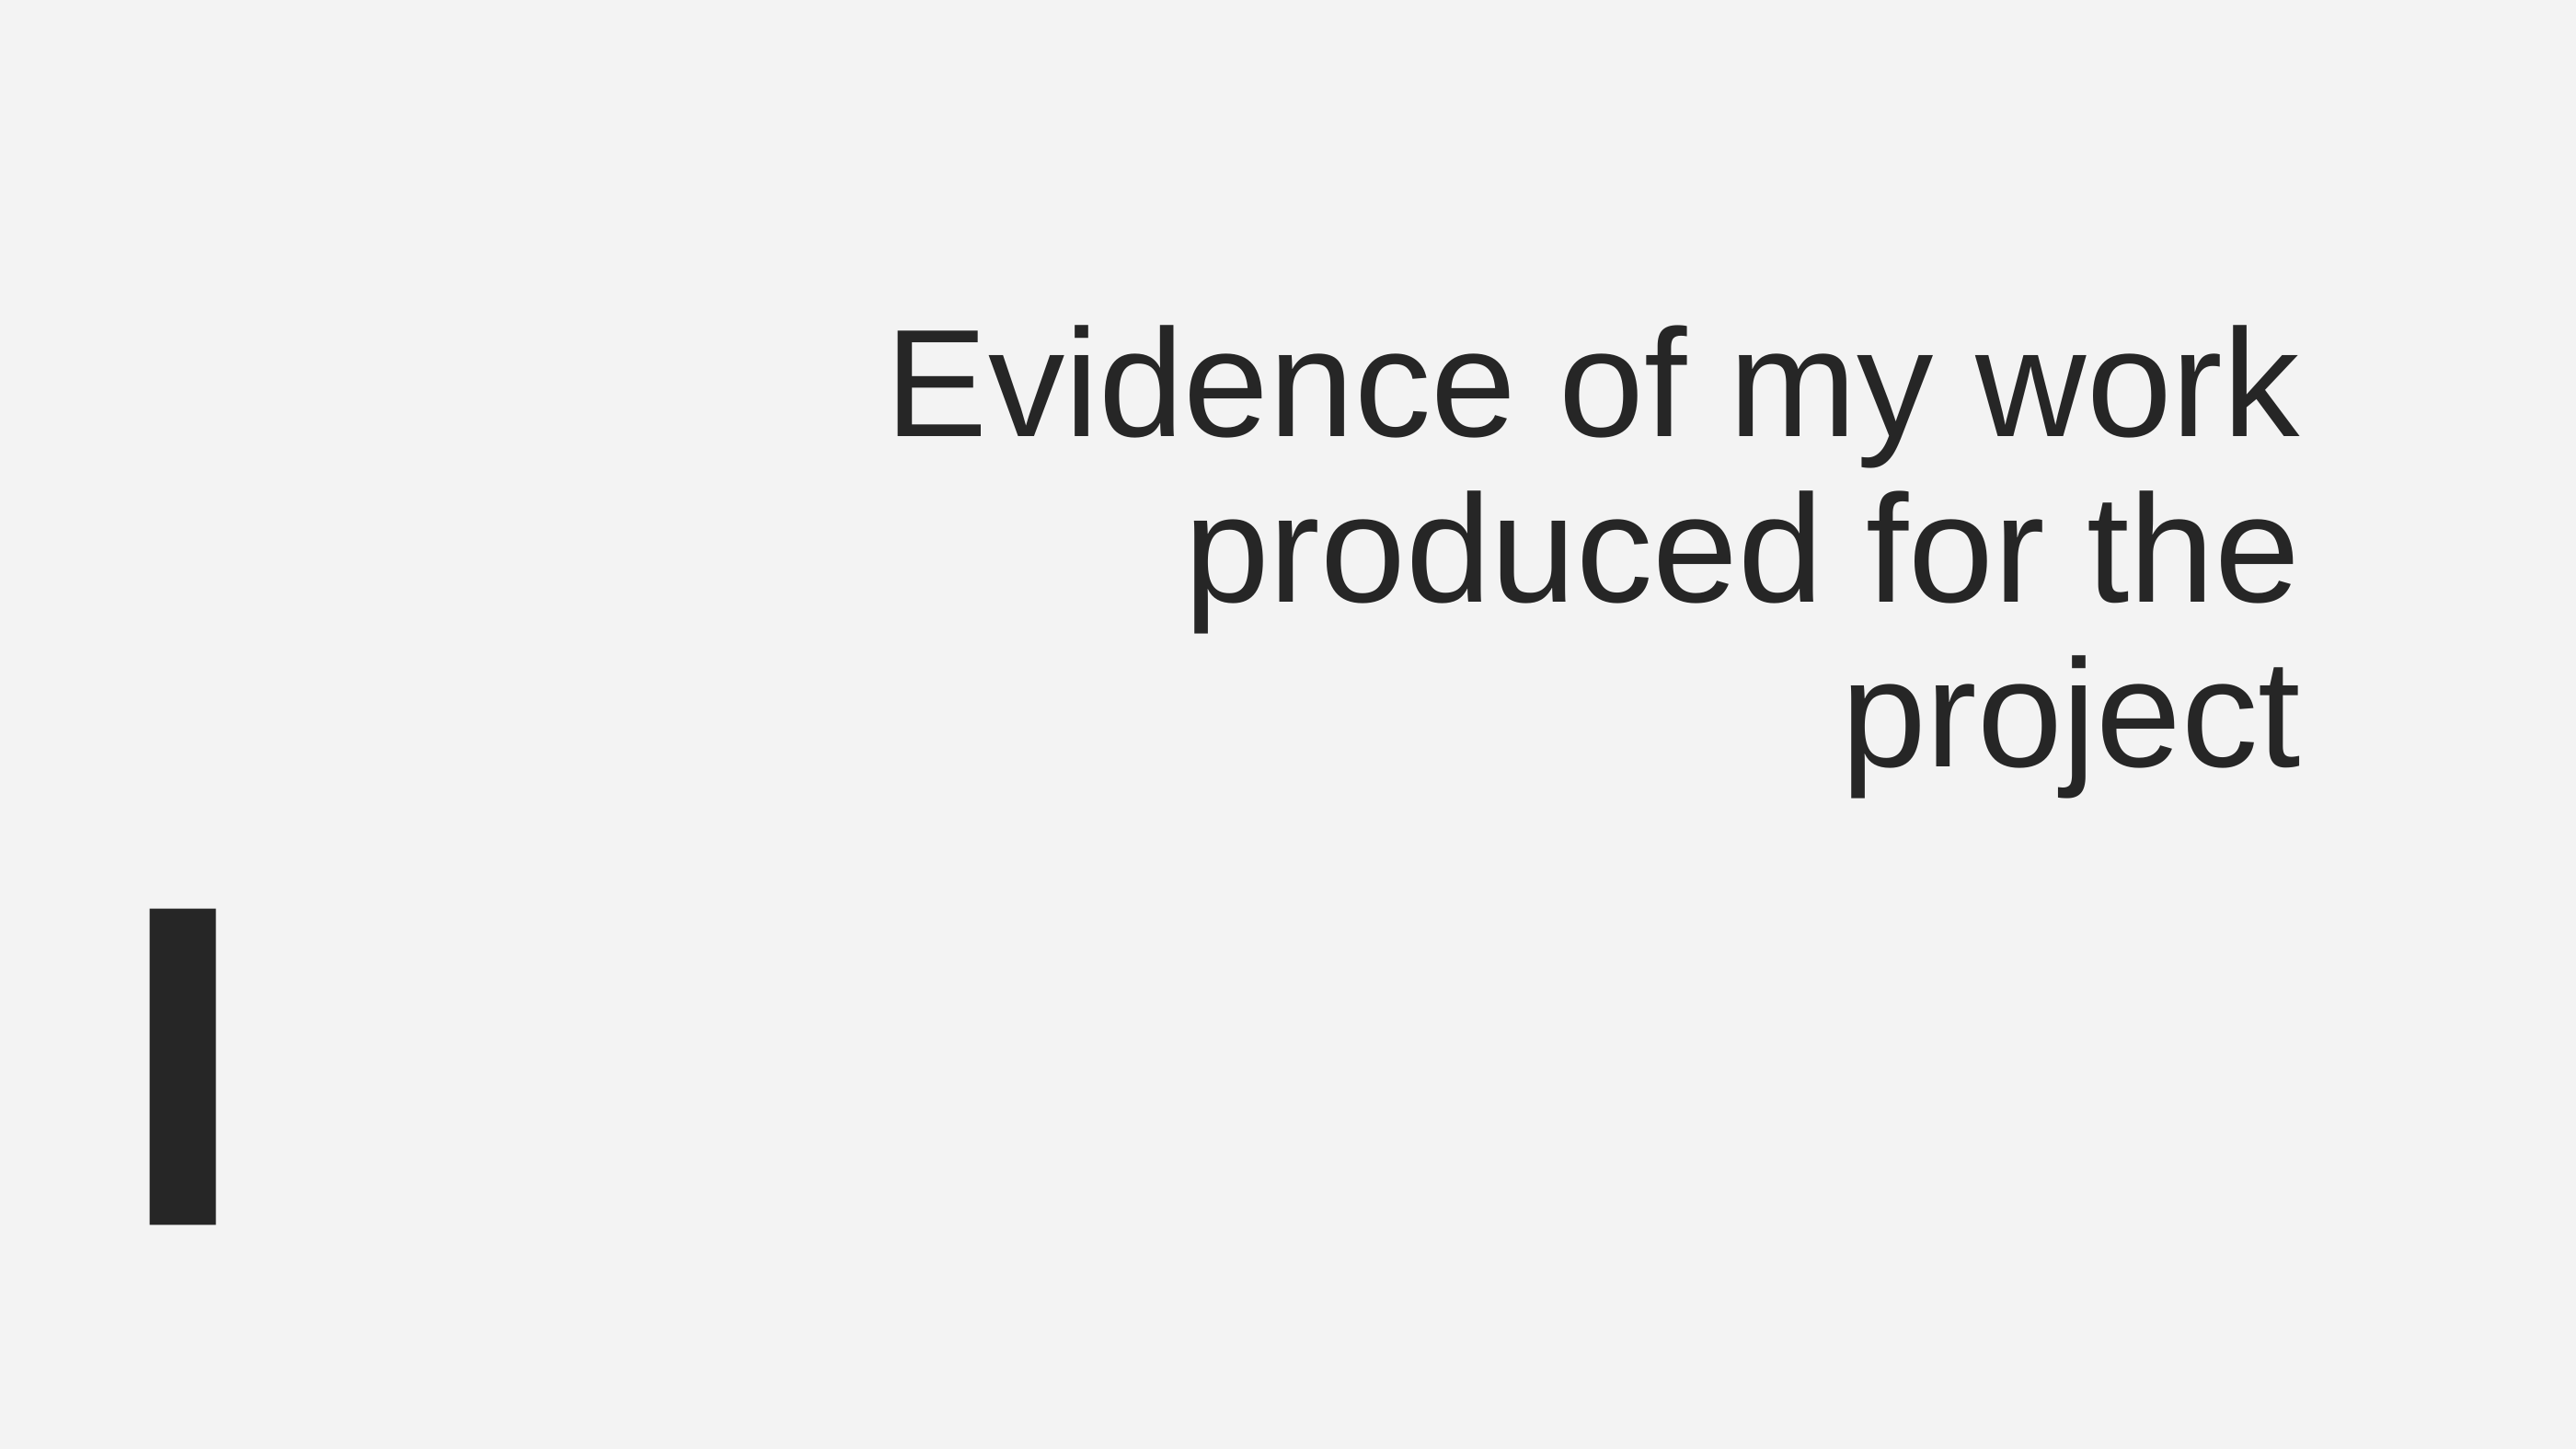

# Evidence of my work produced for the project